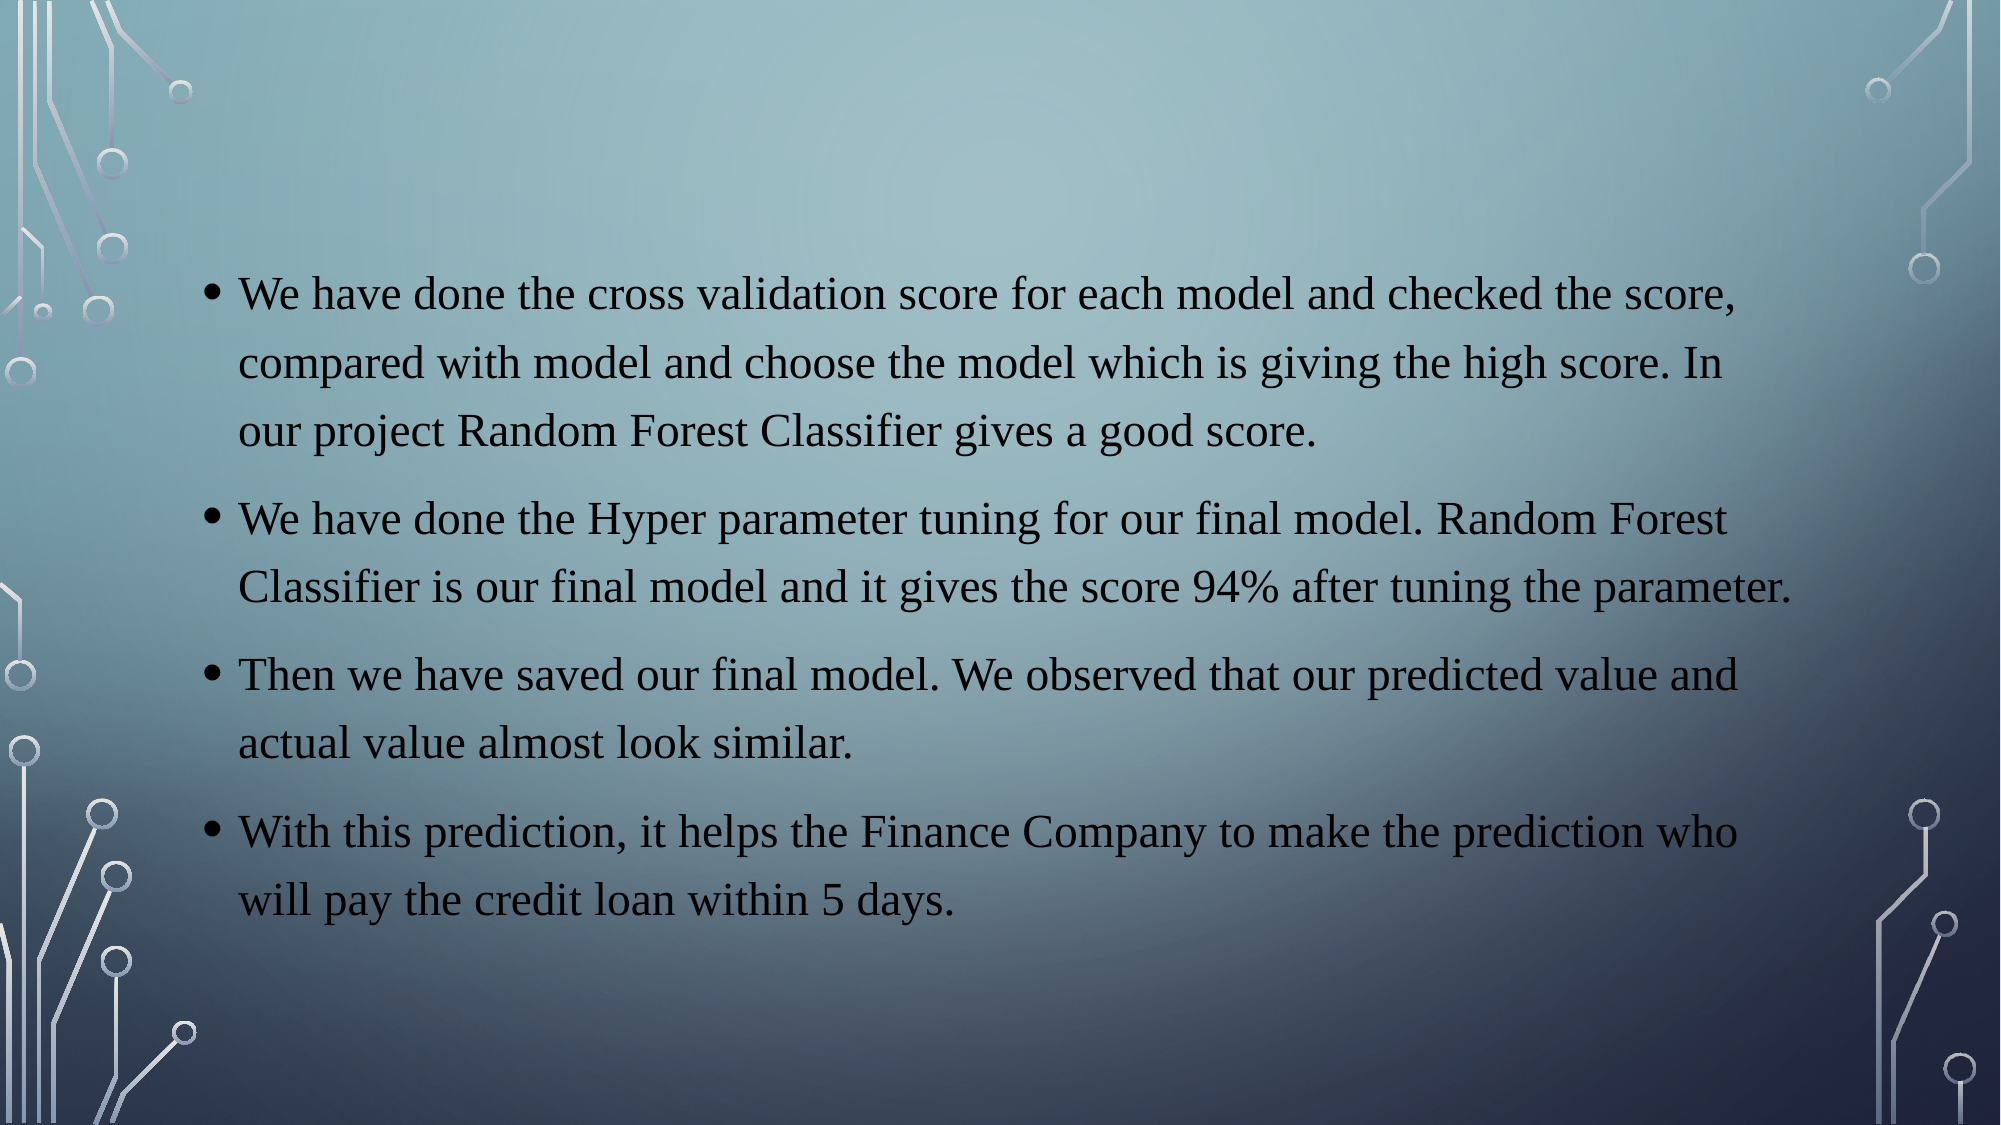

We have done the cross validation score for each model and checked the score, compared with model and choose the model which is giving the high score. In our project Random Forest Classifier gives a good score.
We have done the Hyper parameter tuning for our final model. Random Forest Classifier is our final model and it gives the score 94% after tuning the parameter.
Then we have saved our final model. We observed that our predicted value and actual value almost look similar.
With this prediction, it helps the Finance Company to make the prediction who will pay the credit loan within 5 days.